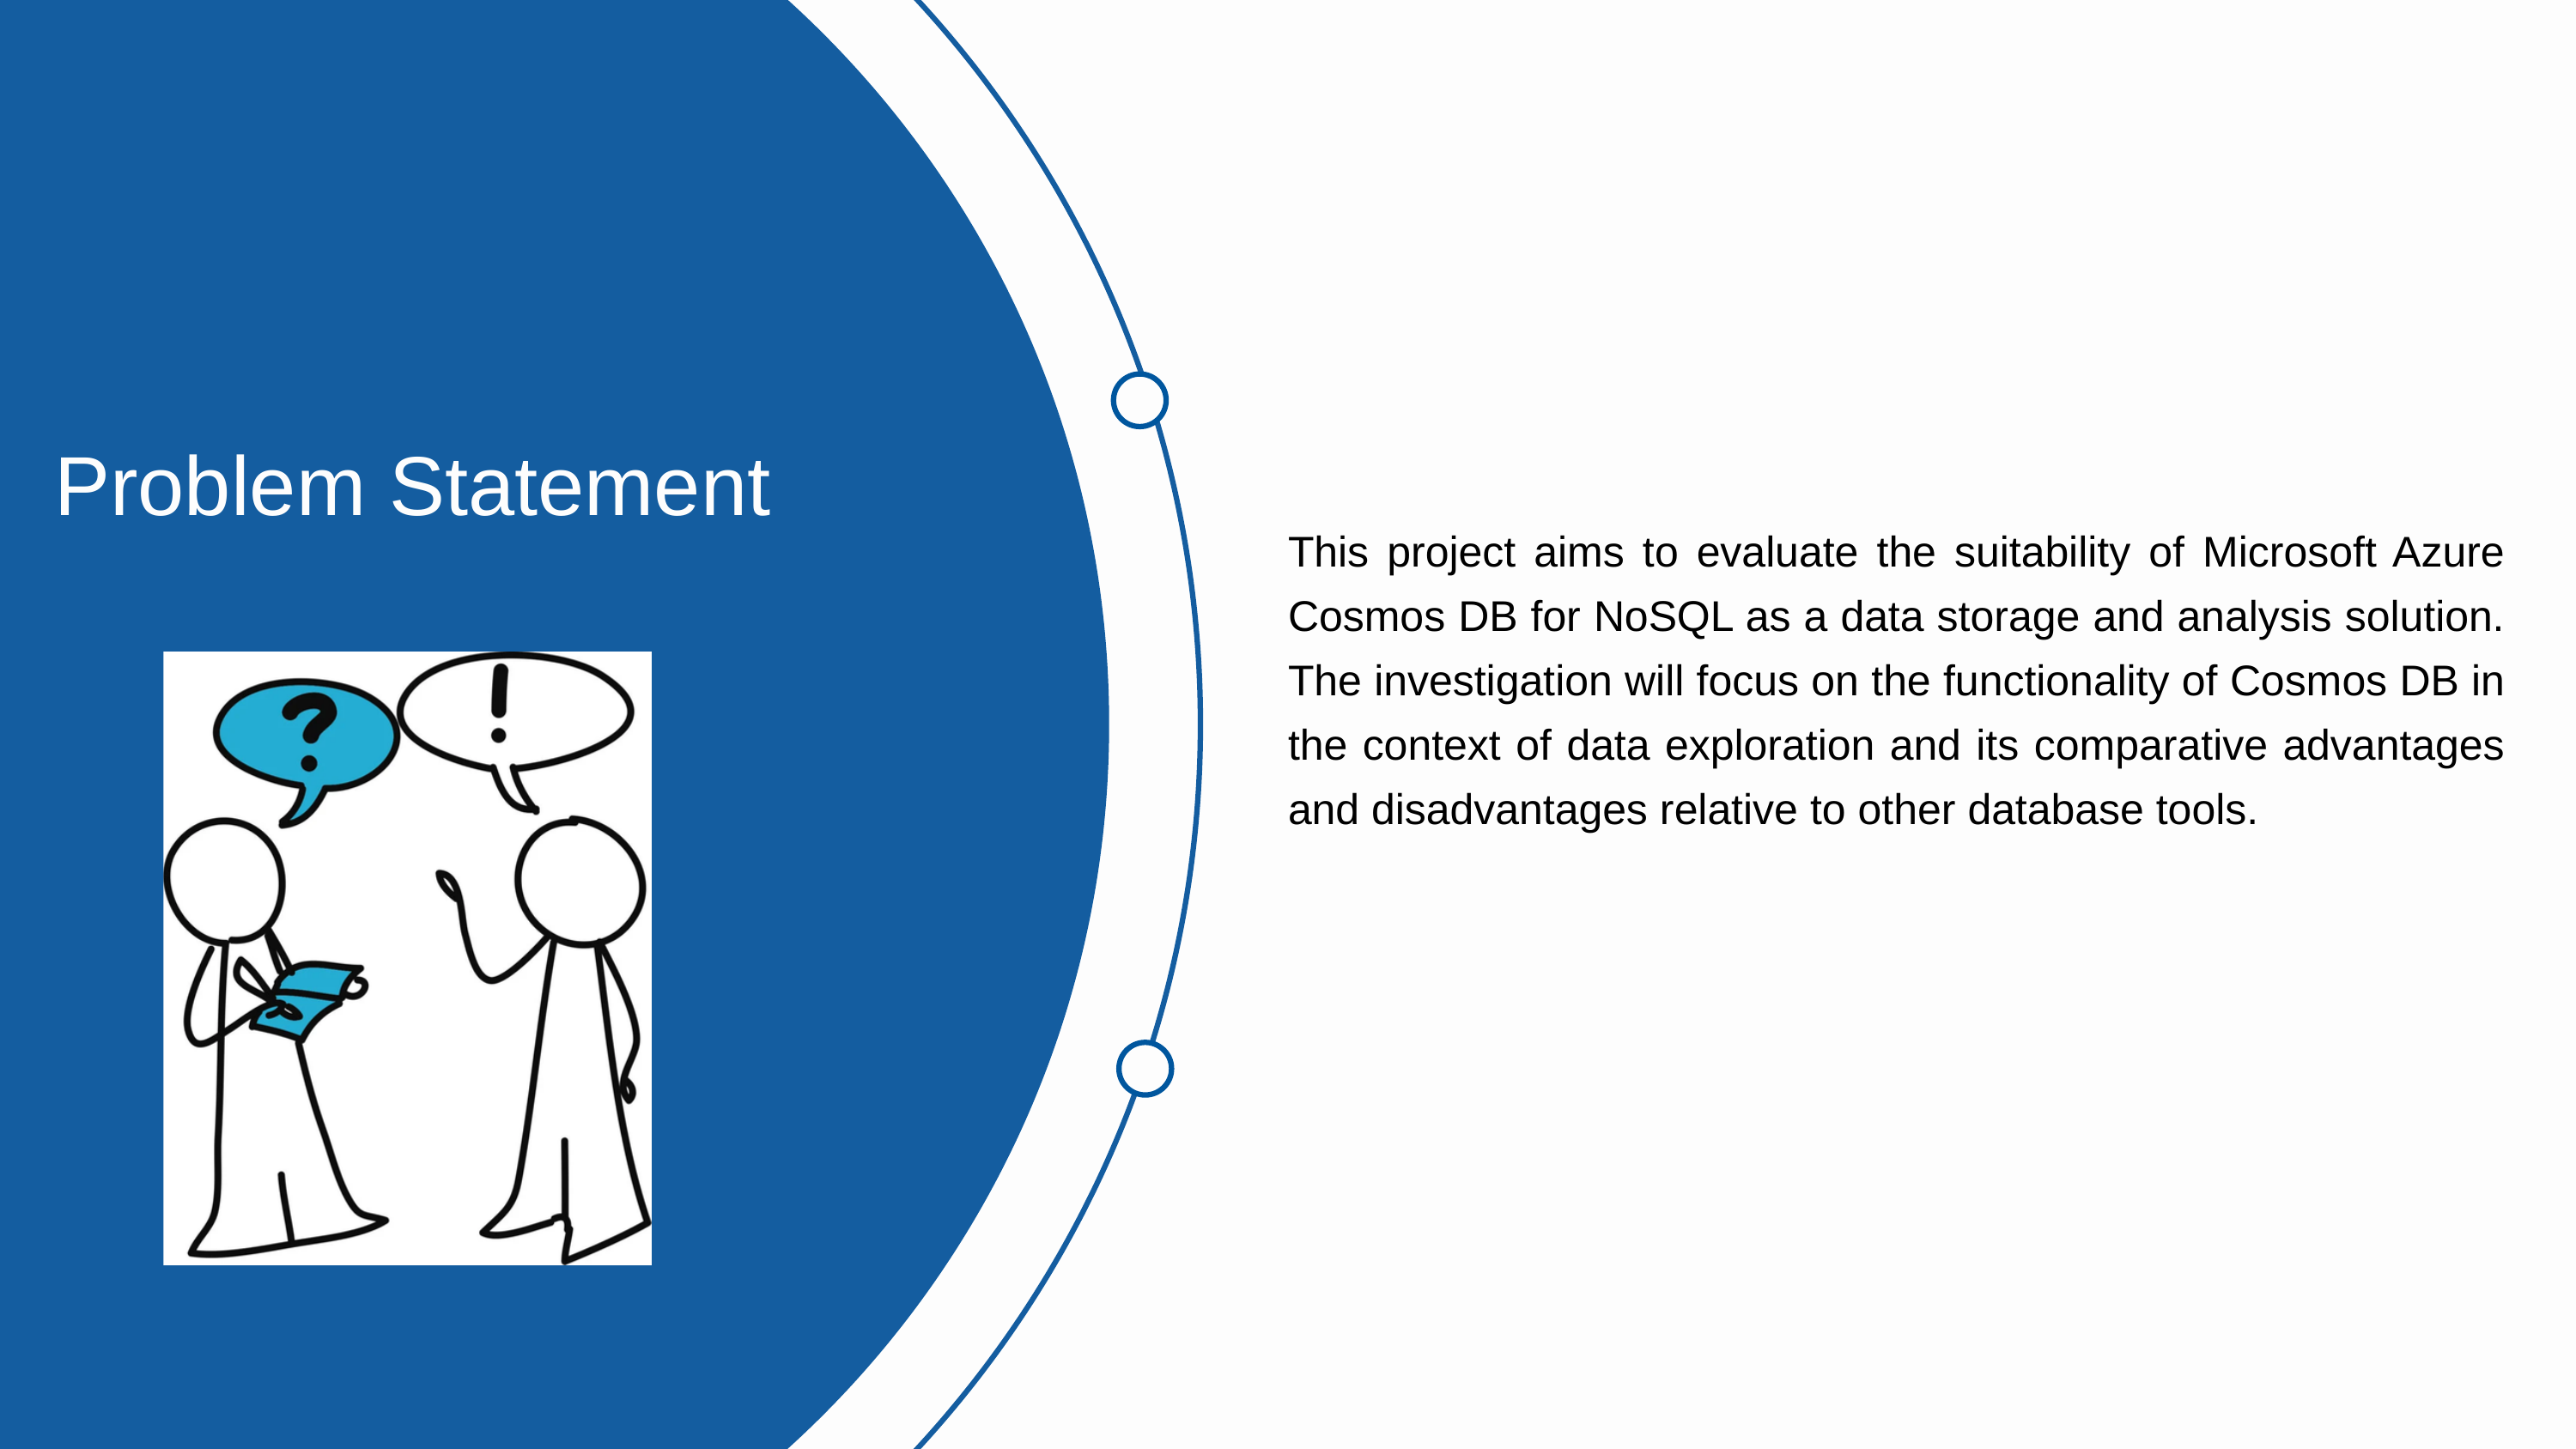

Problem Statement
This project aims to evaluate the suitability of Microsoft Azure Cosmos DB for NoSQL as a data storage and analysis solution. The investigation will focus on the functionality of Cosmos DB in the context of data exploration and its comparative advantages and disadvantages relative to other database tools.